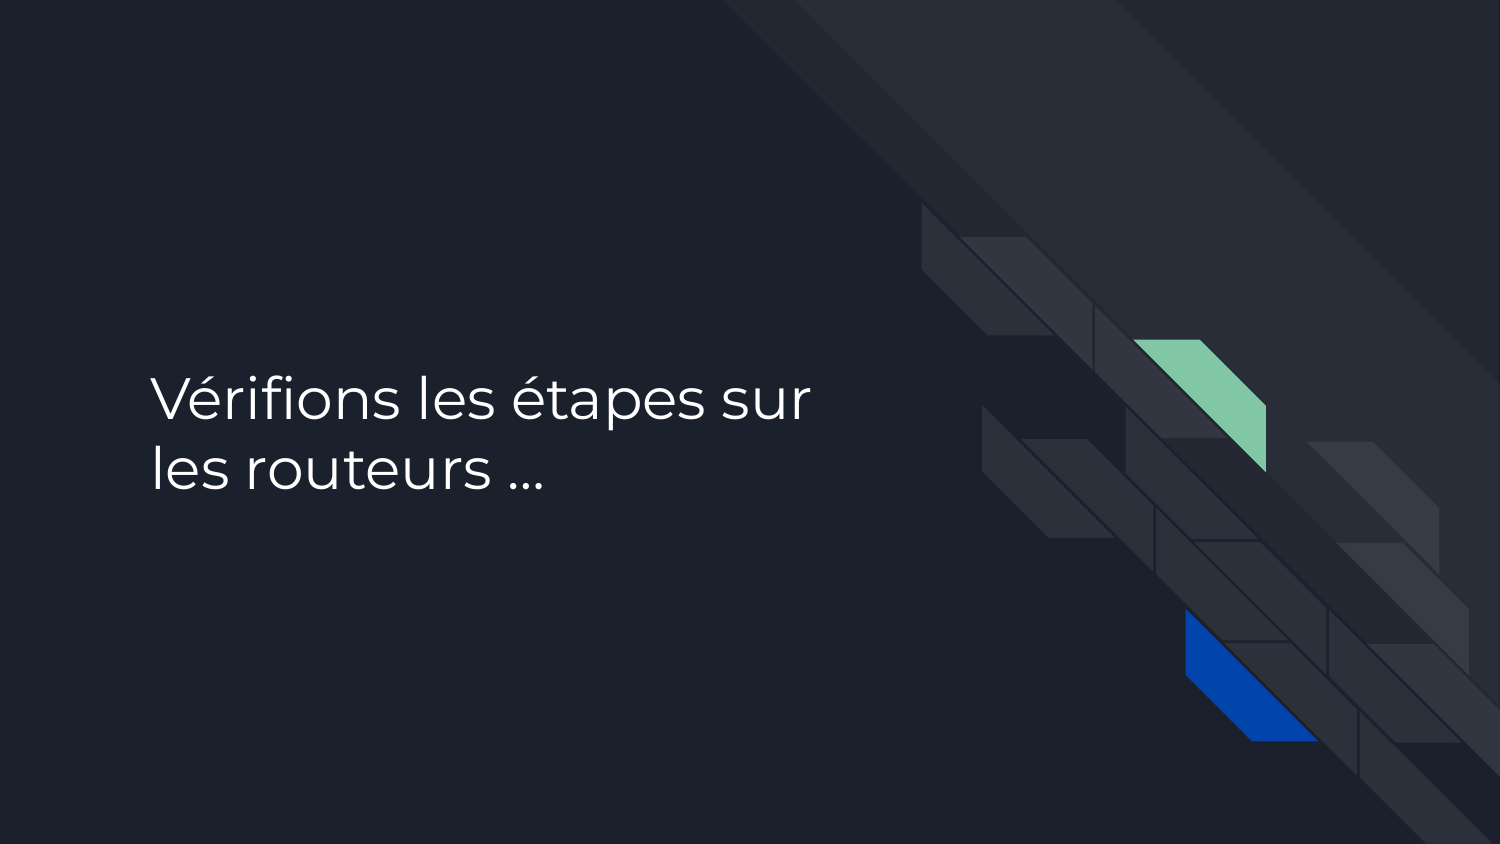

# Vérifions les étapes sur les routeurs …